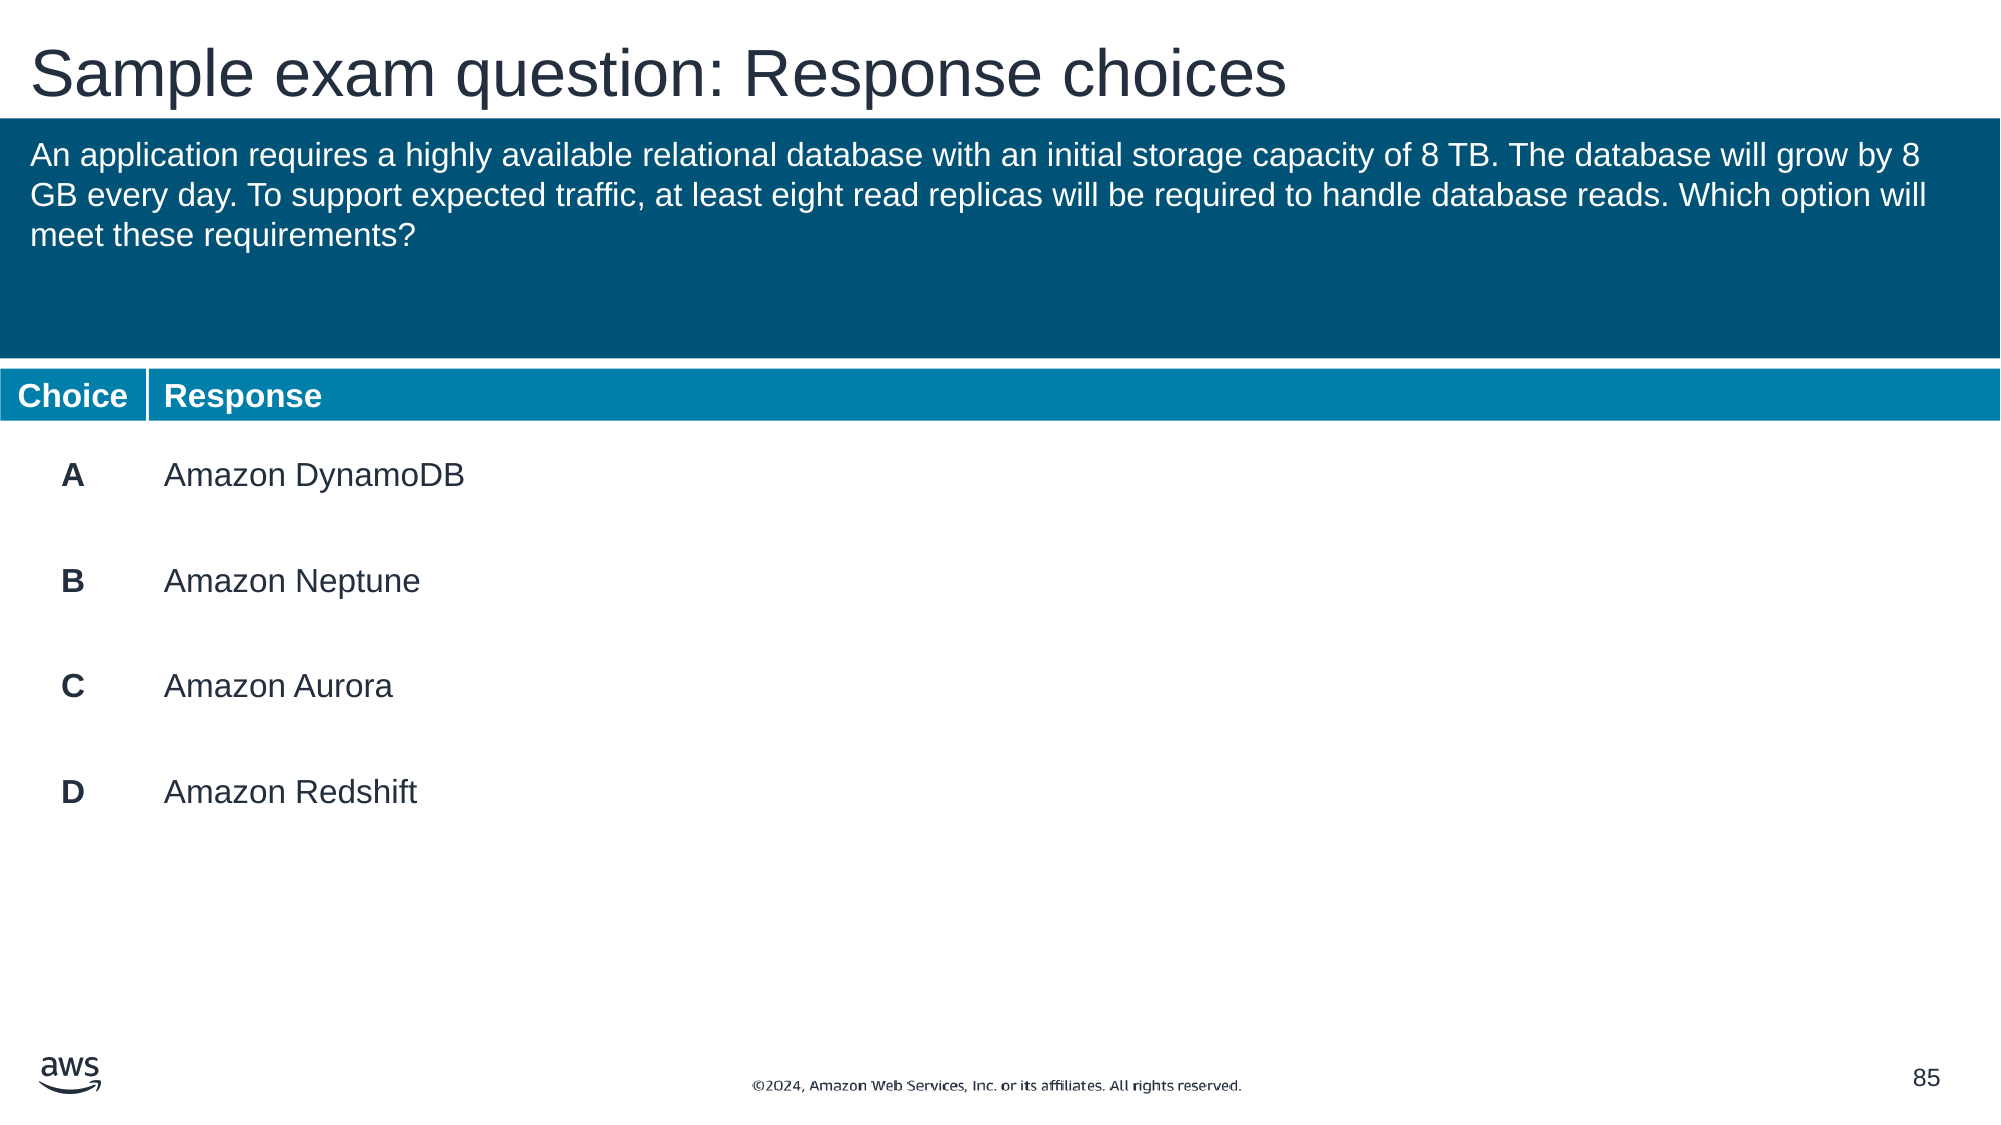

# Sample exam question: Response choices
An application requires a highly available relational database with an initial storage capacity of 8 TB. The database will grow by 8 GB every day. To support expected traffic, at least eight read replicas will be required to handle database reads. Which option will meet these requirements?
Choice
Response
A
Amazon DynamoDB
B
Amazon Neptune
C
Amazon Aurora
D
Amazon Redshift
85